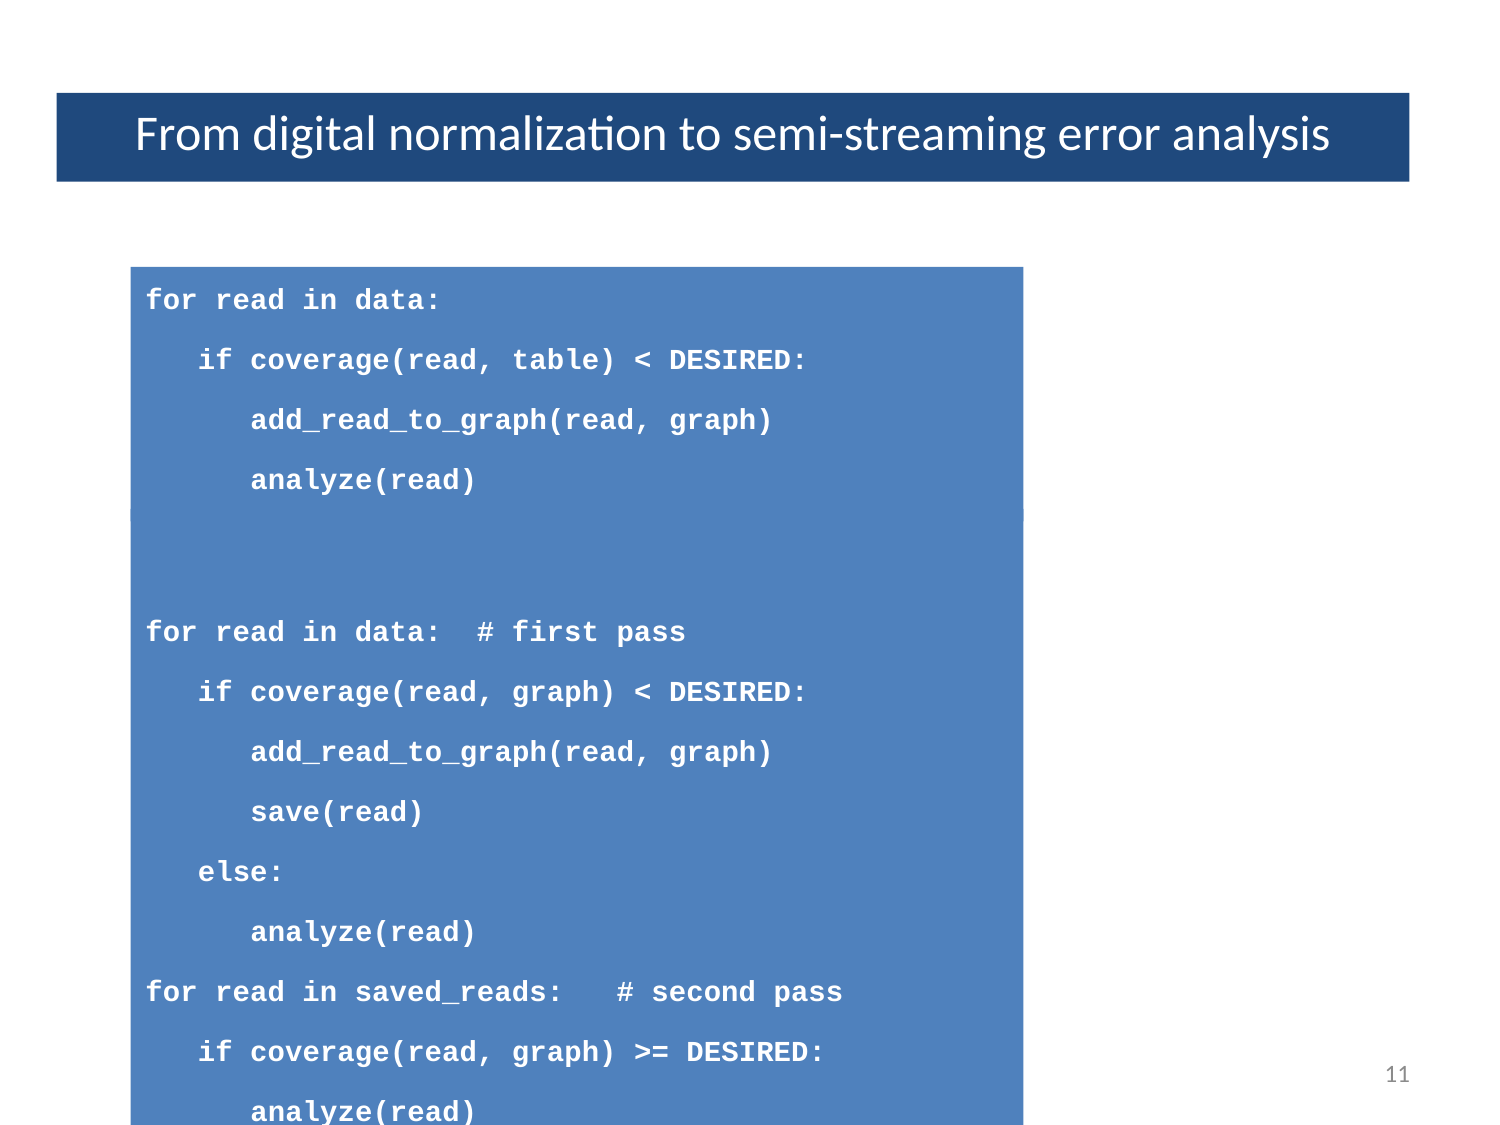

From digital normalization to semi-streaming error analysis
for read in data:
   if coverage(read, table) < DESIRED:
      add_read_to_graph(read, graph)
      analyze(read)

for read in data:  # first pass
   if coverage(read, graph) < DESIRED:
      add_read_to_graph(read, graph)
      save(read)
   else:
      analyze(read)
for read in saved_reads:   # second pass
   if coverage(read, graph) >= DESIRED:
      analyze(read)
11